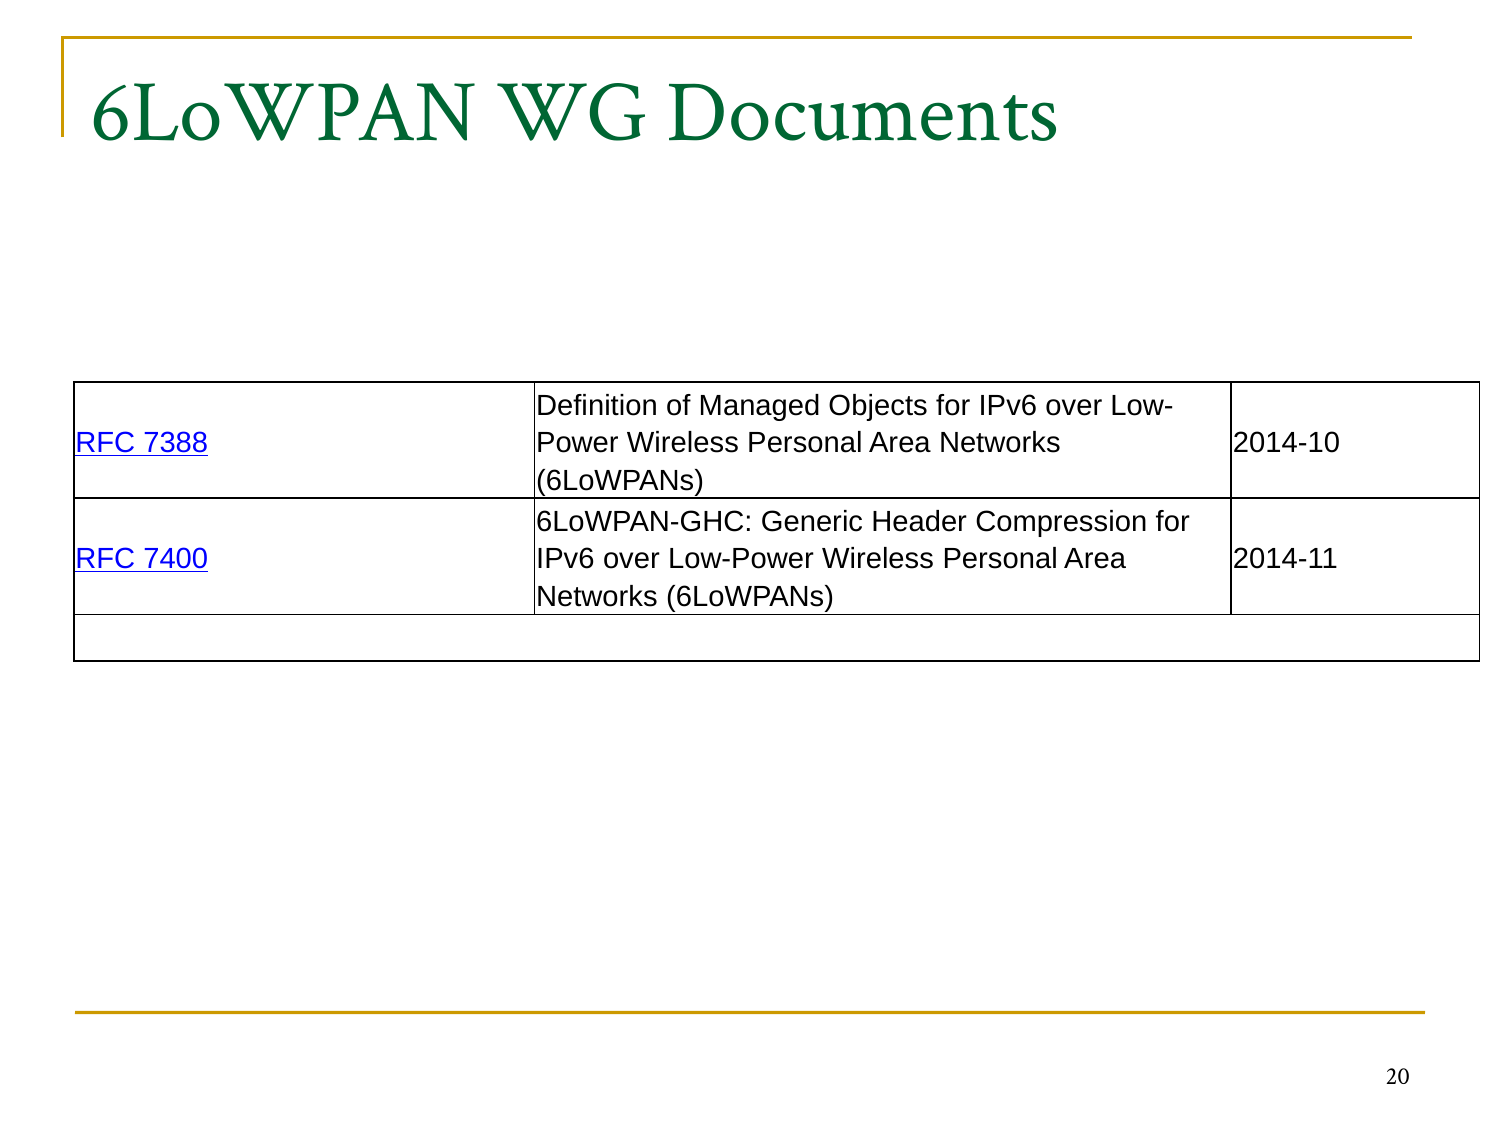

# 6LoWPAN WG Documents
| RFC 7388 | Definition of Managed Objects for IPv6 over Low-Power Wireless Personal Area Networks (6LoWPANs) | 2014-10 |
| --- | --- | --- |
| RFC 7400 | 6LoWPAN-GHC: Generic Header Compression for IPv6 over Low-Power Wireless Personal Area Networks (6LoWPANs) | 2014-11 |
|  |  |  |
20